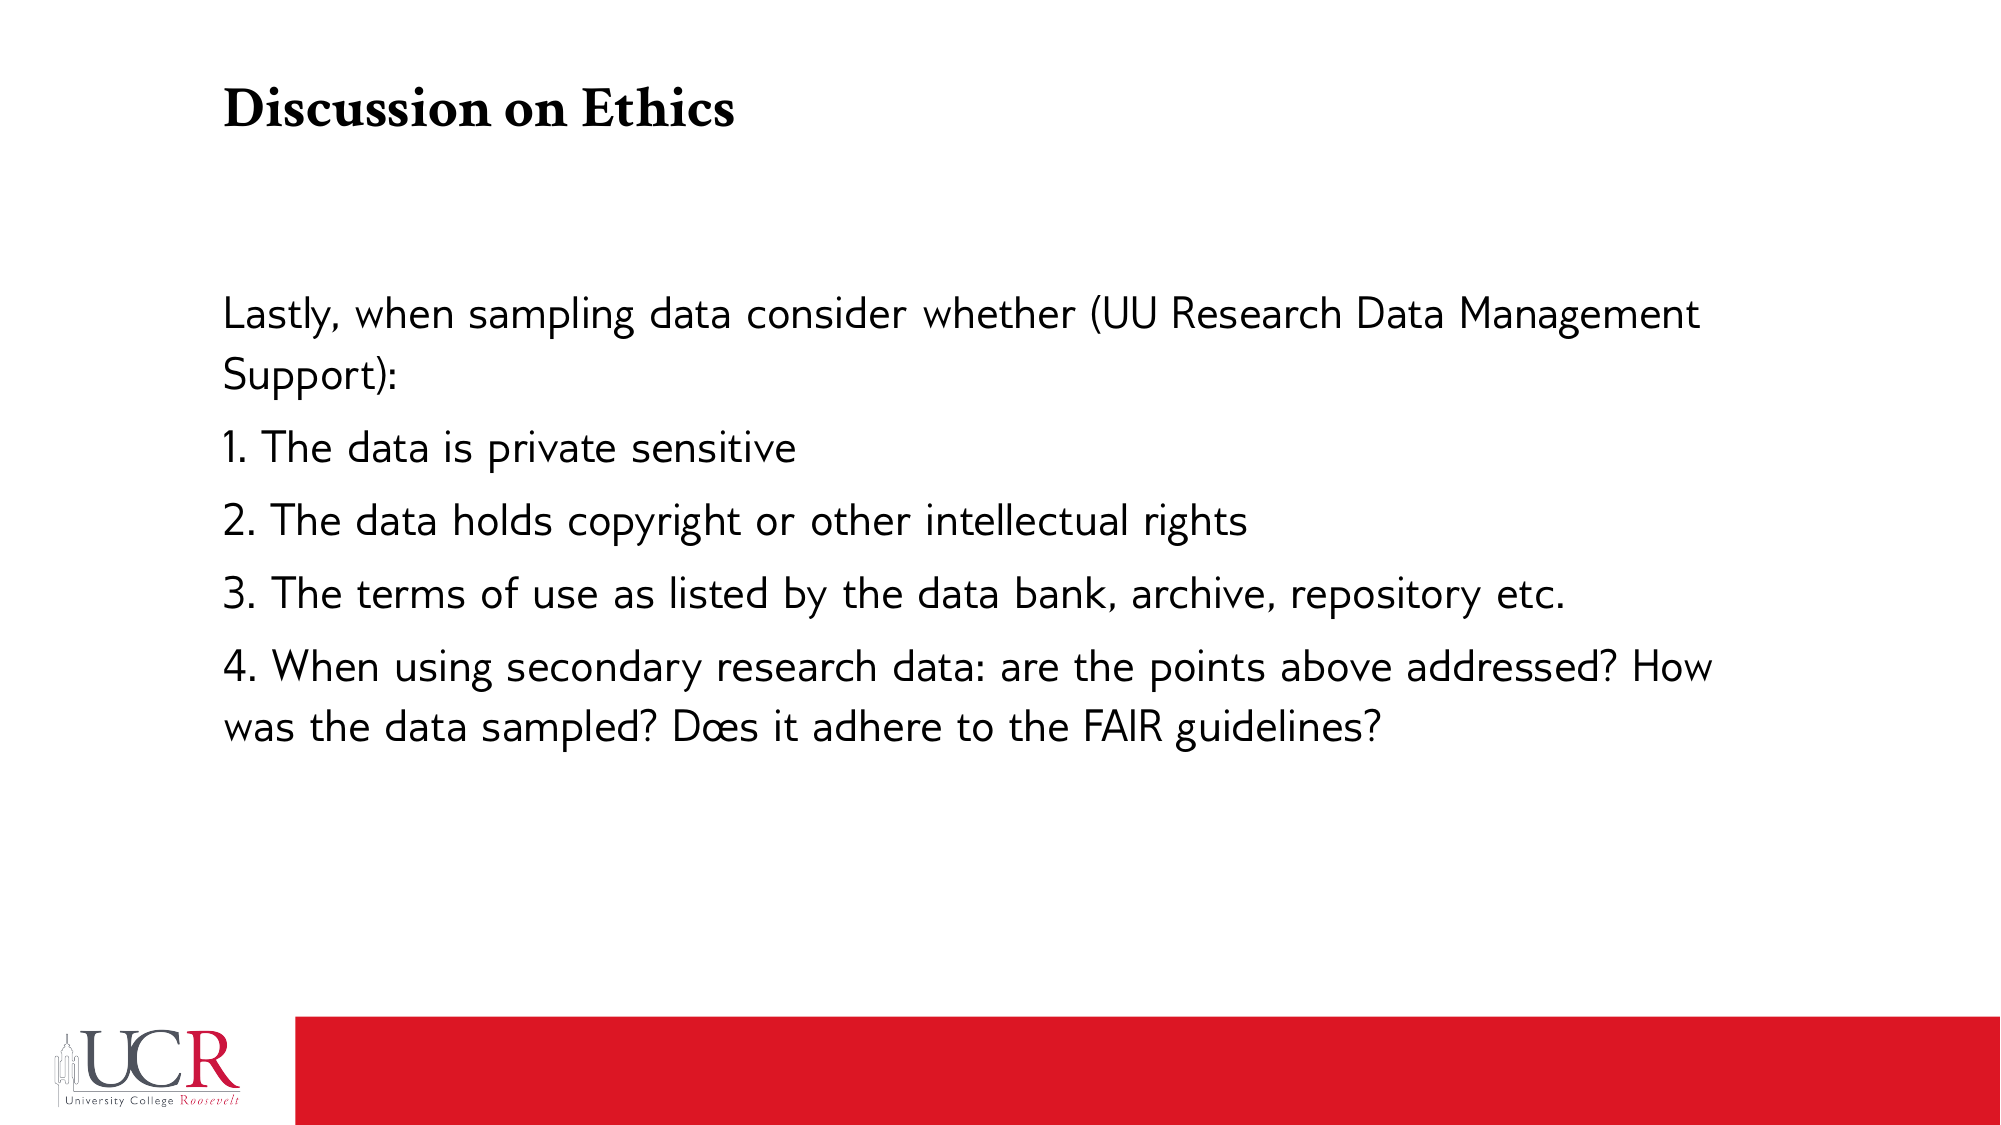

# Discussion on Ethics
Lastly, when sampling data consider whether (UU Research Data Management Support):
1. The data is private sensitive
2. The data holds copyright or other intellectual rights
3. The terms of use as listed by the data bank, archive, repository etc.
4. When using secondary research data: are the points above addressed? How was the data sampled? Does it adhere to the FAIR guidelines?